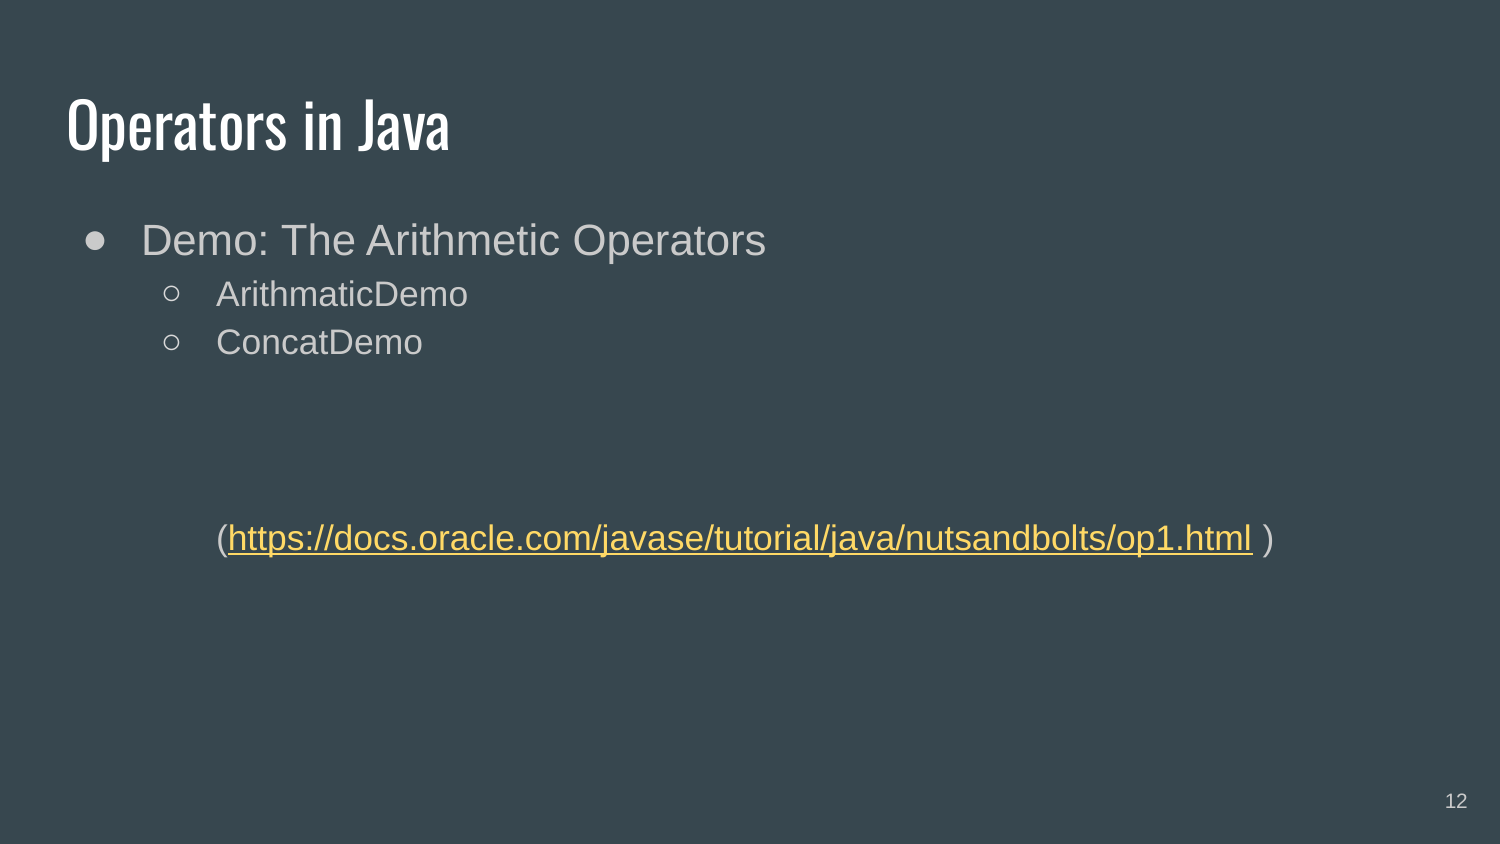

# Operators in Java
Demo: The Arithmetic Operators
ArithmaticDemo
ConcatDemo
(https://docs.oracle.com/javase/tutorial/java/nutsandbolts/op1.html )

12